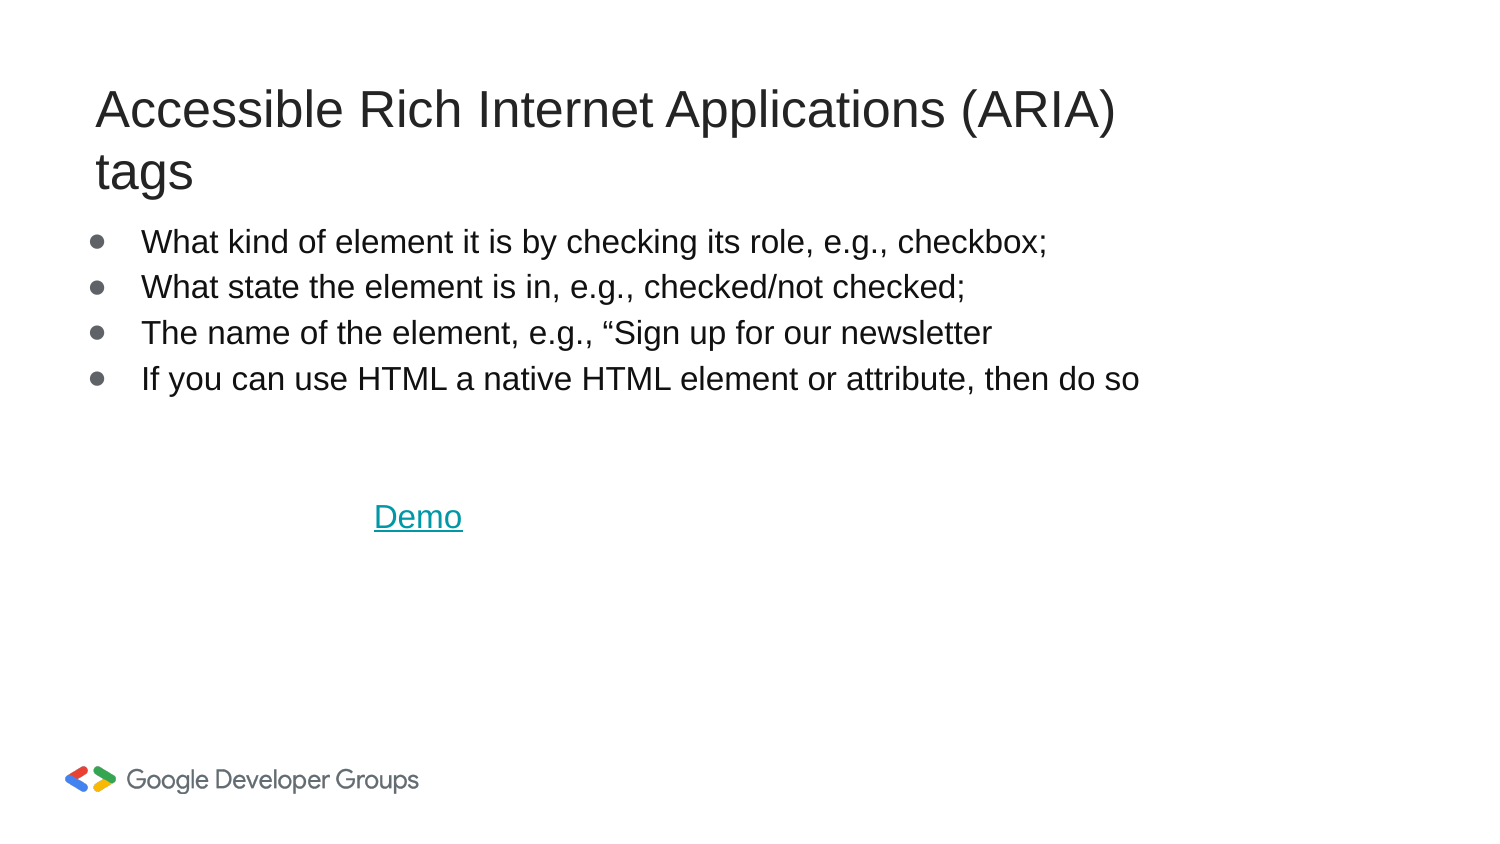

# Accessible Rich Internet Applications (ARIA) tags
What kind of element it is by checking its role, e.g., checkbox;
What state the element is in, e.g., checked/not checked;
The name of the element, e.g., “Sign up for our newsletter
If you can use HTML a native HTML element or attribute, then do so

                               Demo